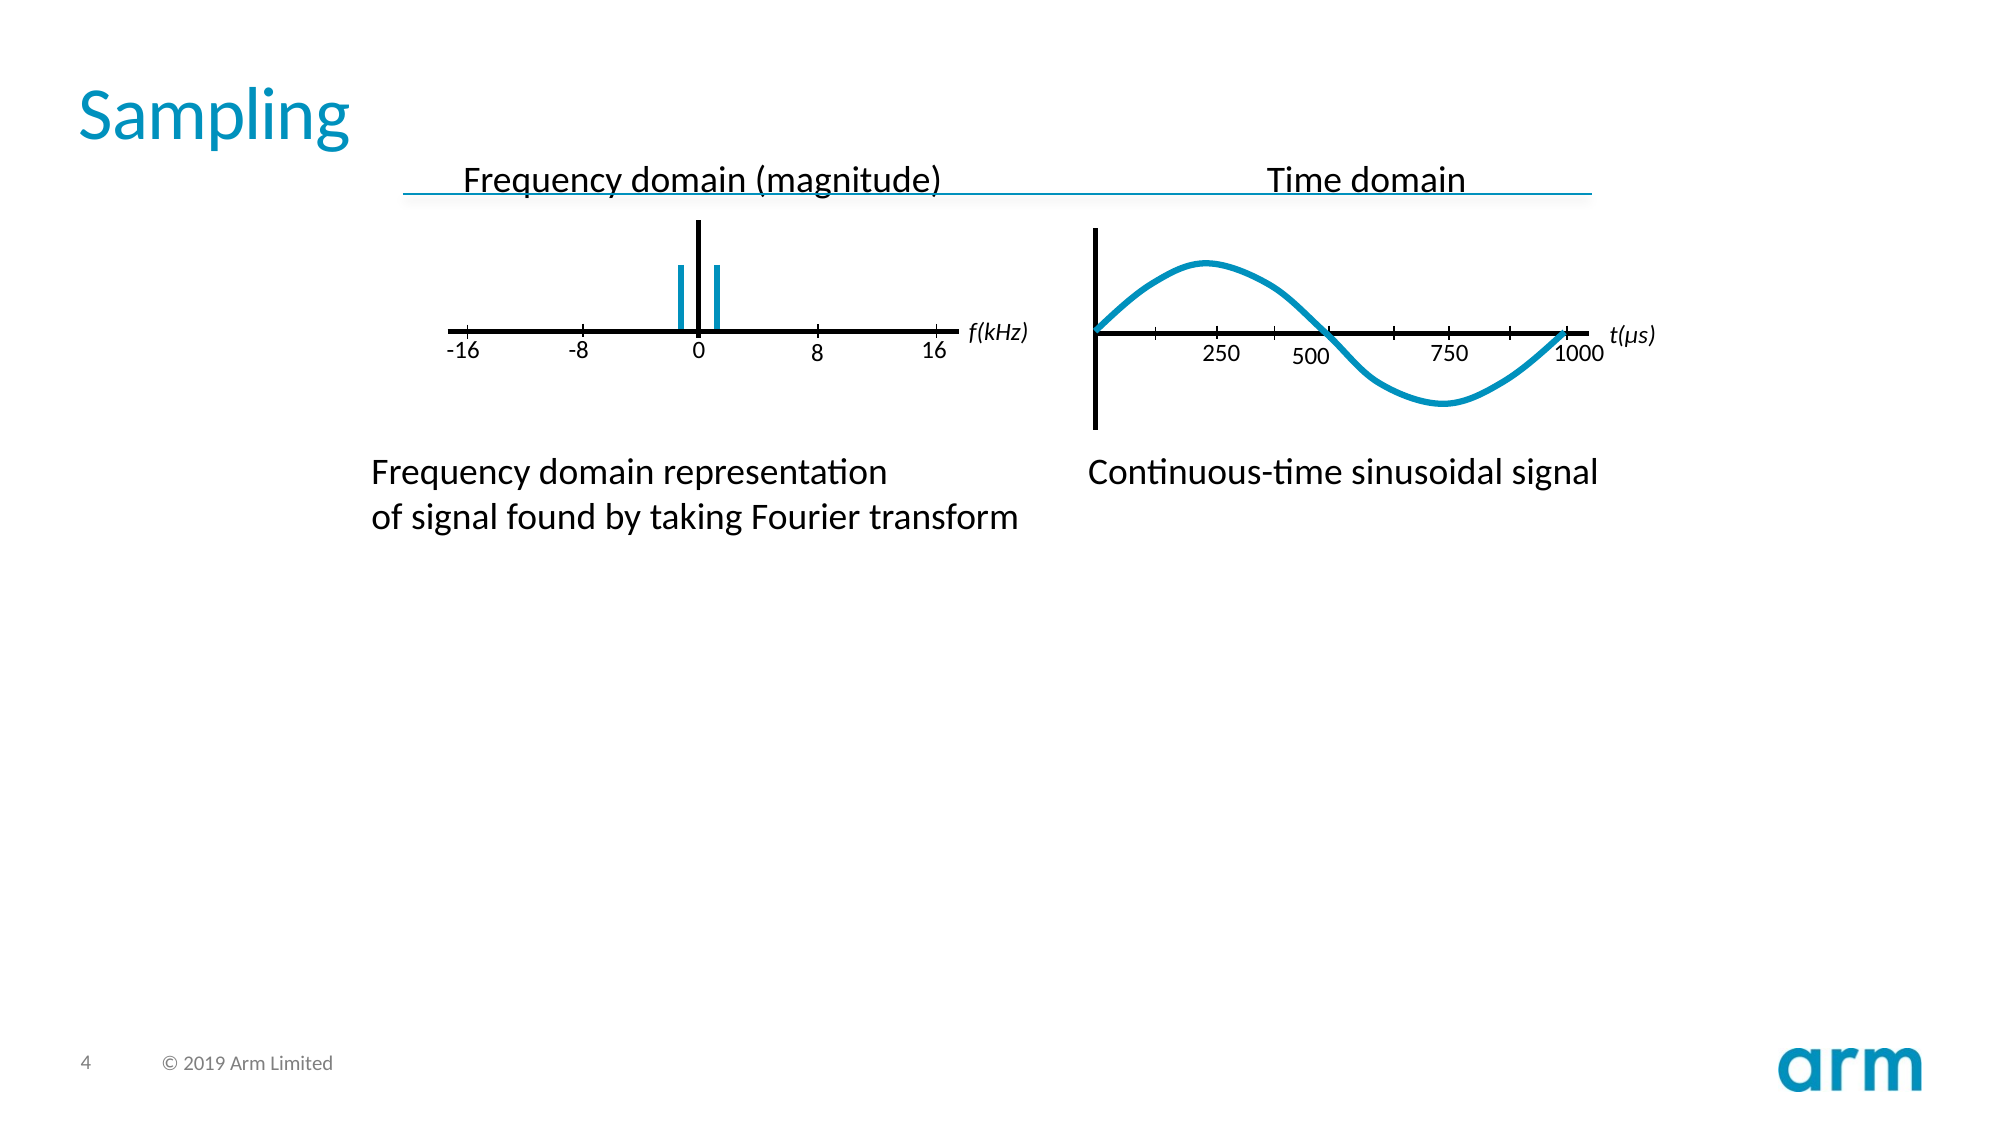

# Sampling
Frequency domain (magnitude)
Time domain
16
-16
-8
0
8

f(kHz)
t(µs)
250
750
1000
500
Frequency domain representation
of signal found by taking Fourier transform

Continuous-time sinusoidal signal